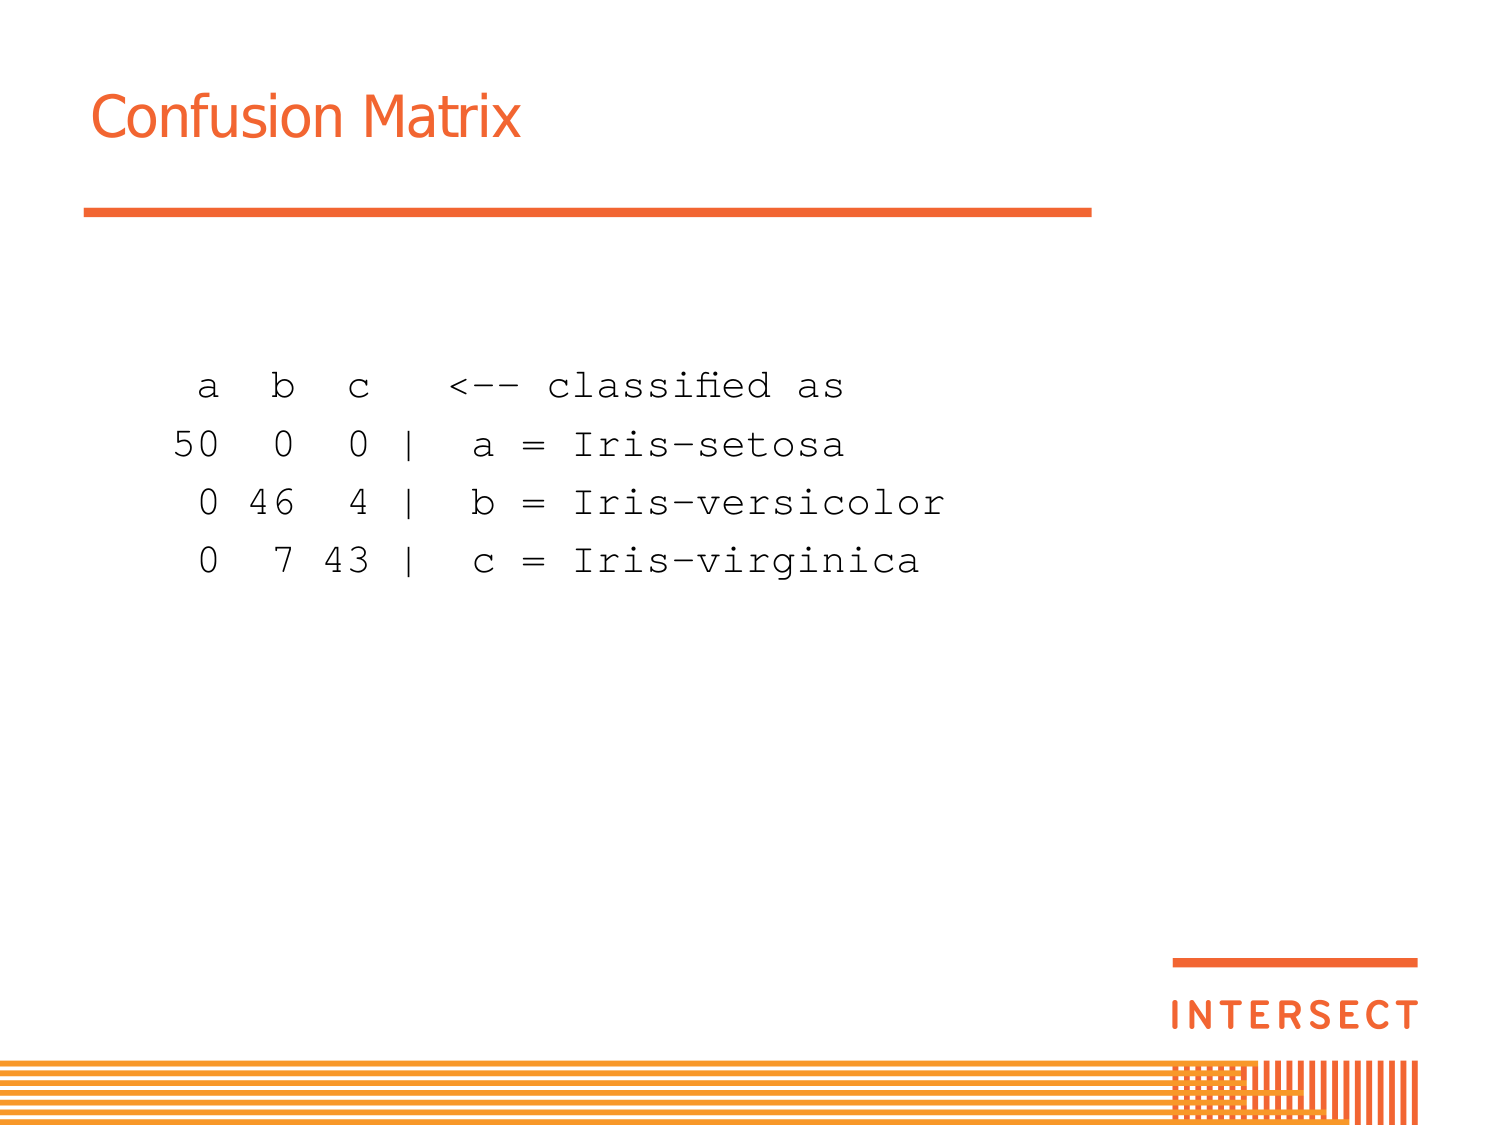

# Confusion Matrix

	  a  b  c   <-- classified as
	 50  0  0 |  a = Iris-setosa
	  0 46  4 |  b = Iris-versicolor
	  0  7 43 |  c = Iris-virginica